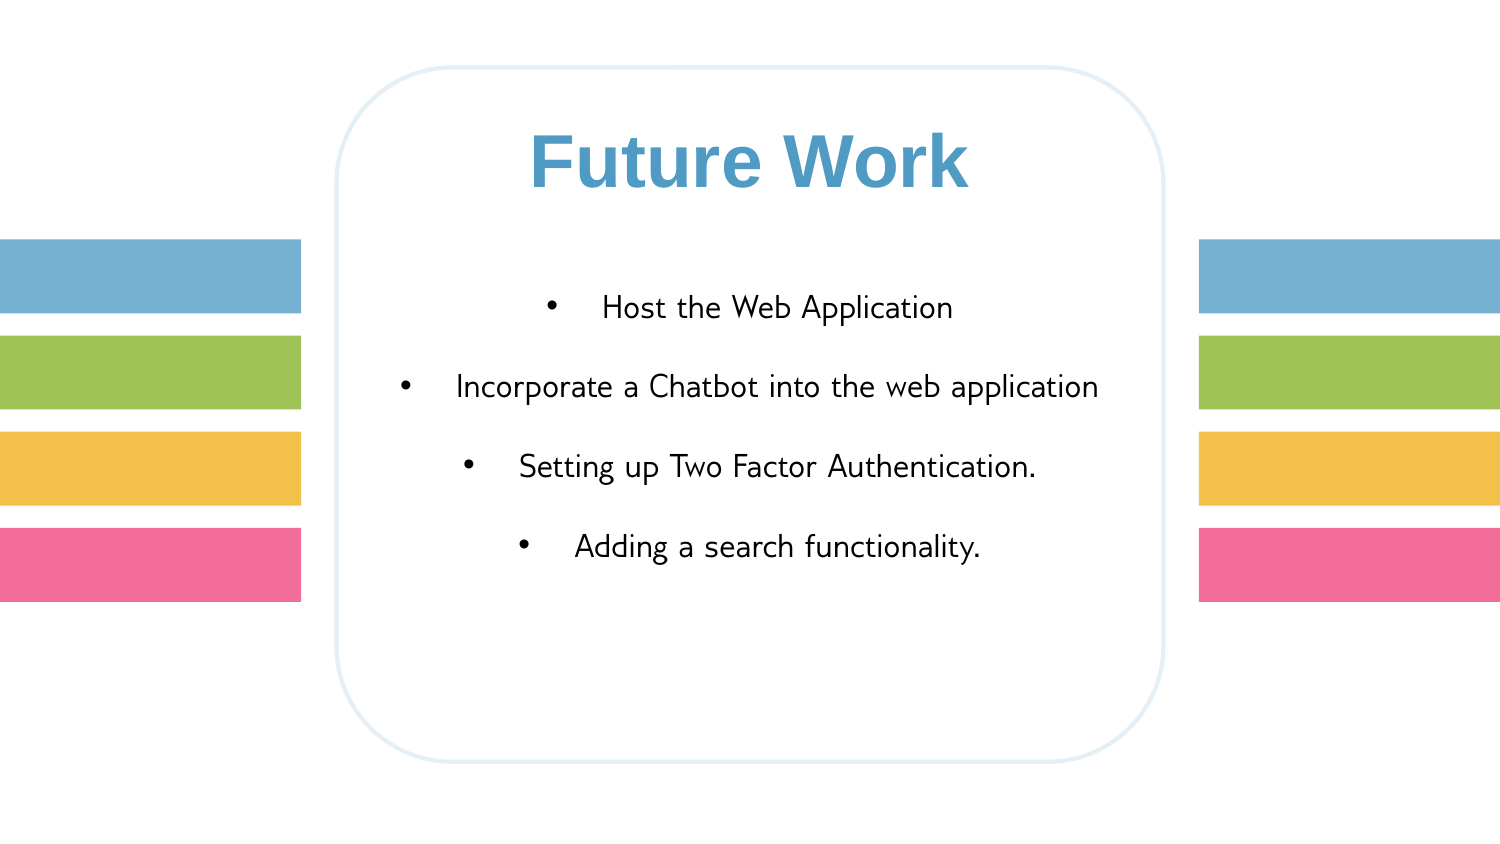

Future Work

Host the Web Application

Incorporate a Chatbot into the web application

Setting up Two Factor Authentication.

Adding a search functionality.